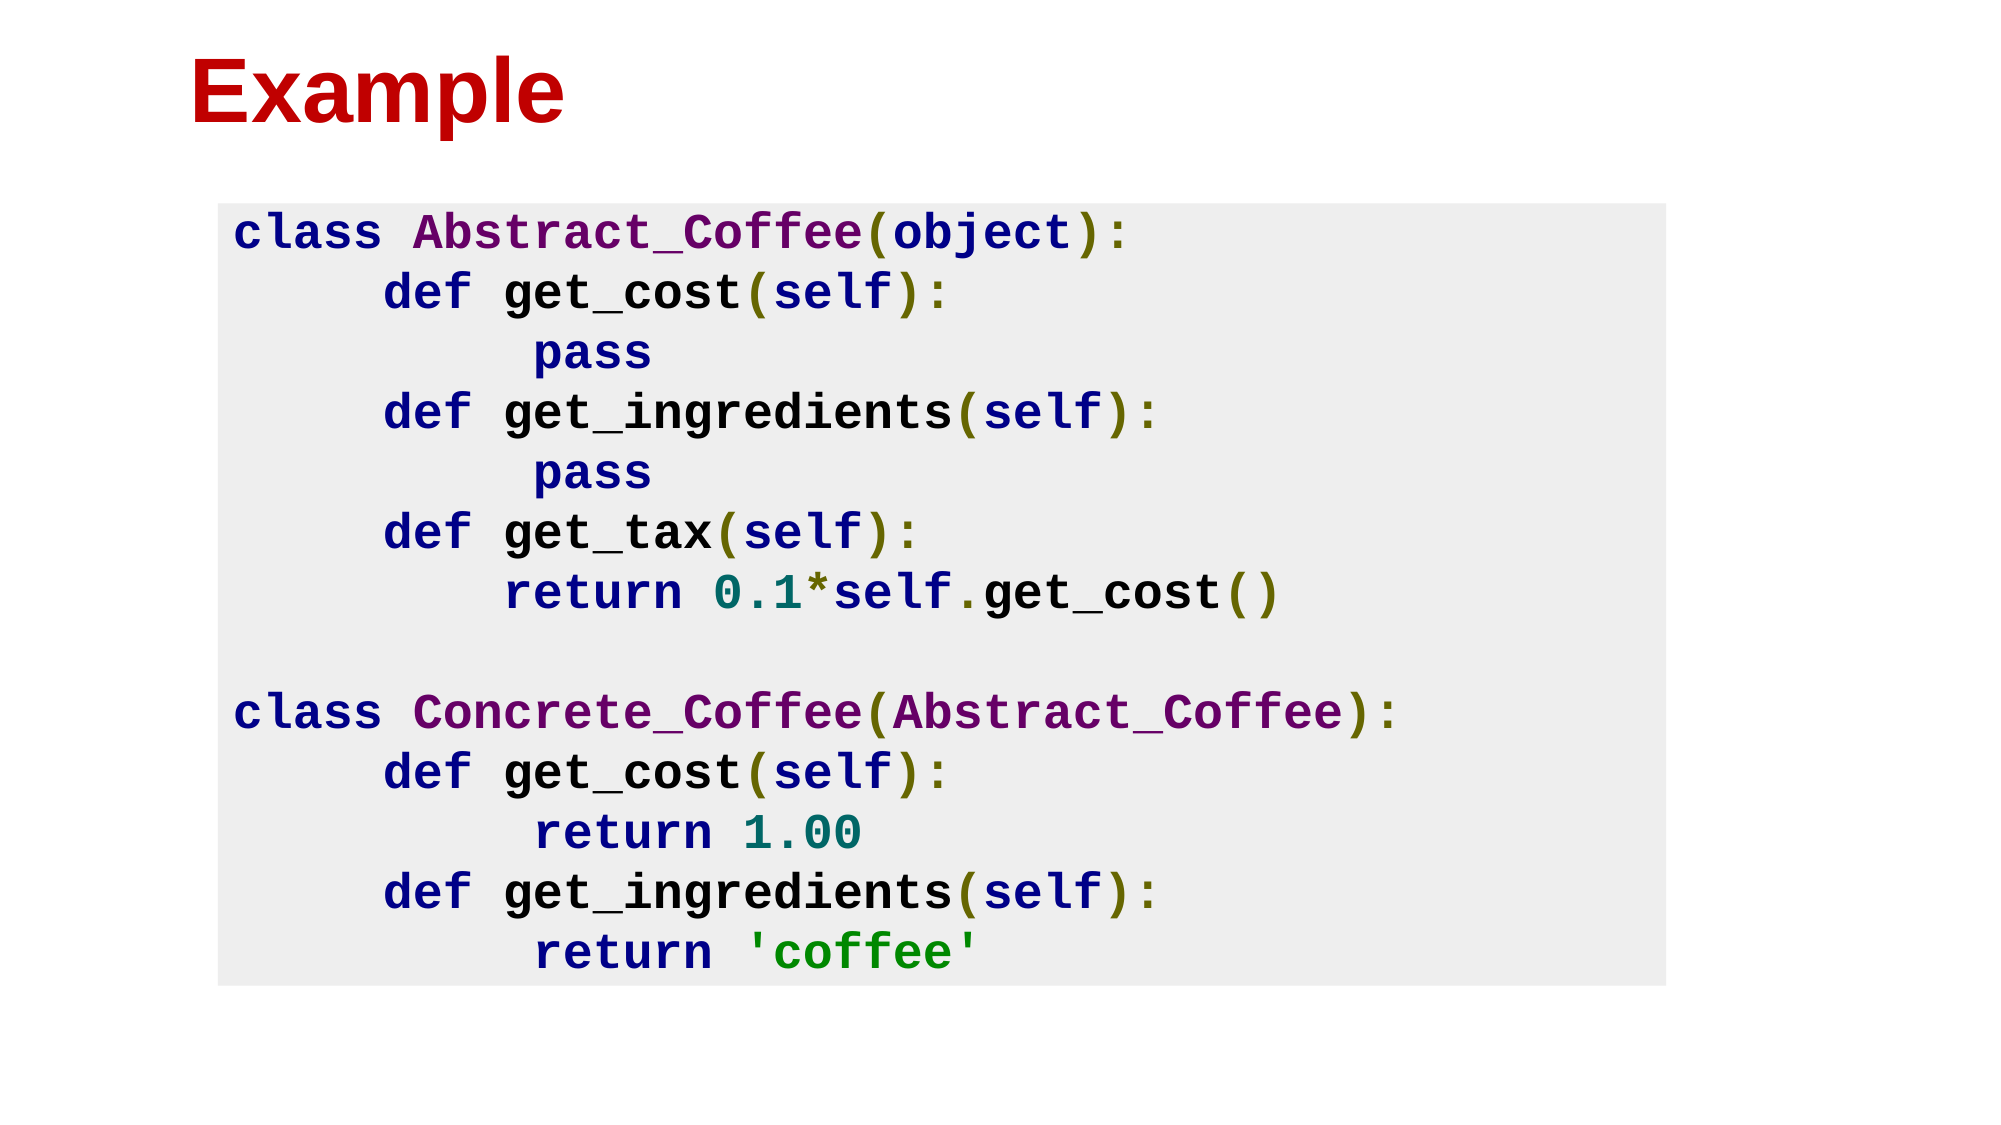

Example
class Abstract_Coffee(object):
	def get_cost(self):
		pass
	def get_ingredients(self): 		   			pass
	def get_tax(self):
	    return 0.1*self.get_cost()

class Concrete_Coffee(Abstract_Coffee):
	def get_cost(self):
		return 1.00
	def get_ingredients(self):
	 	return 'coffee'